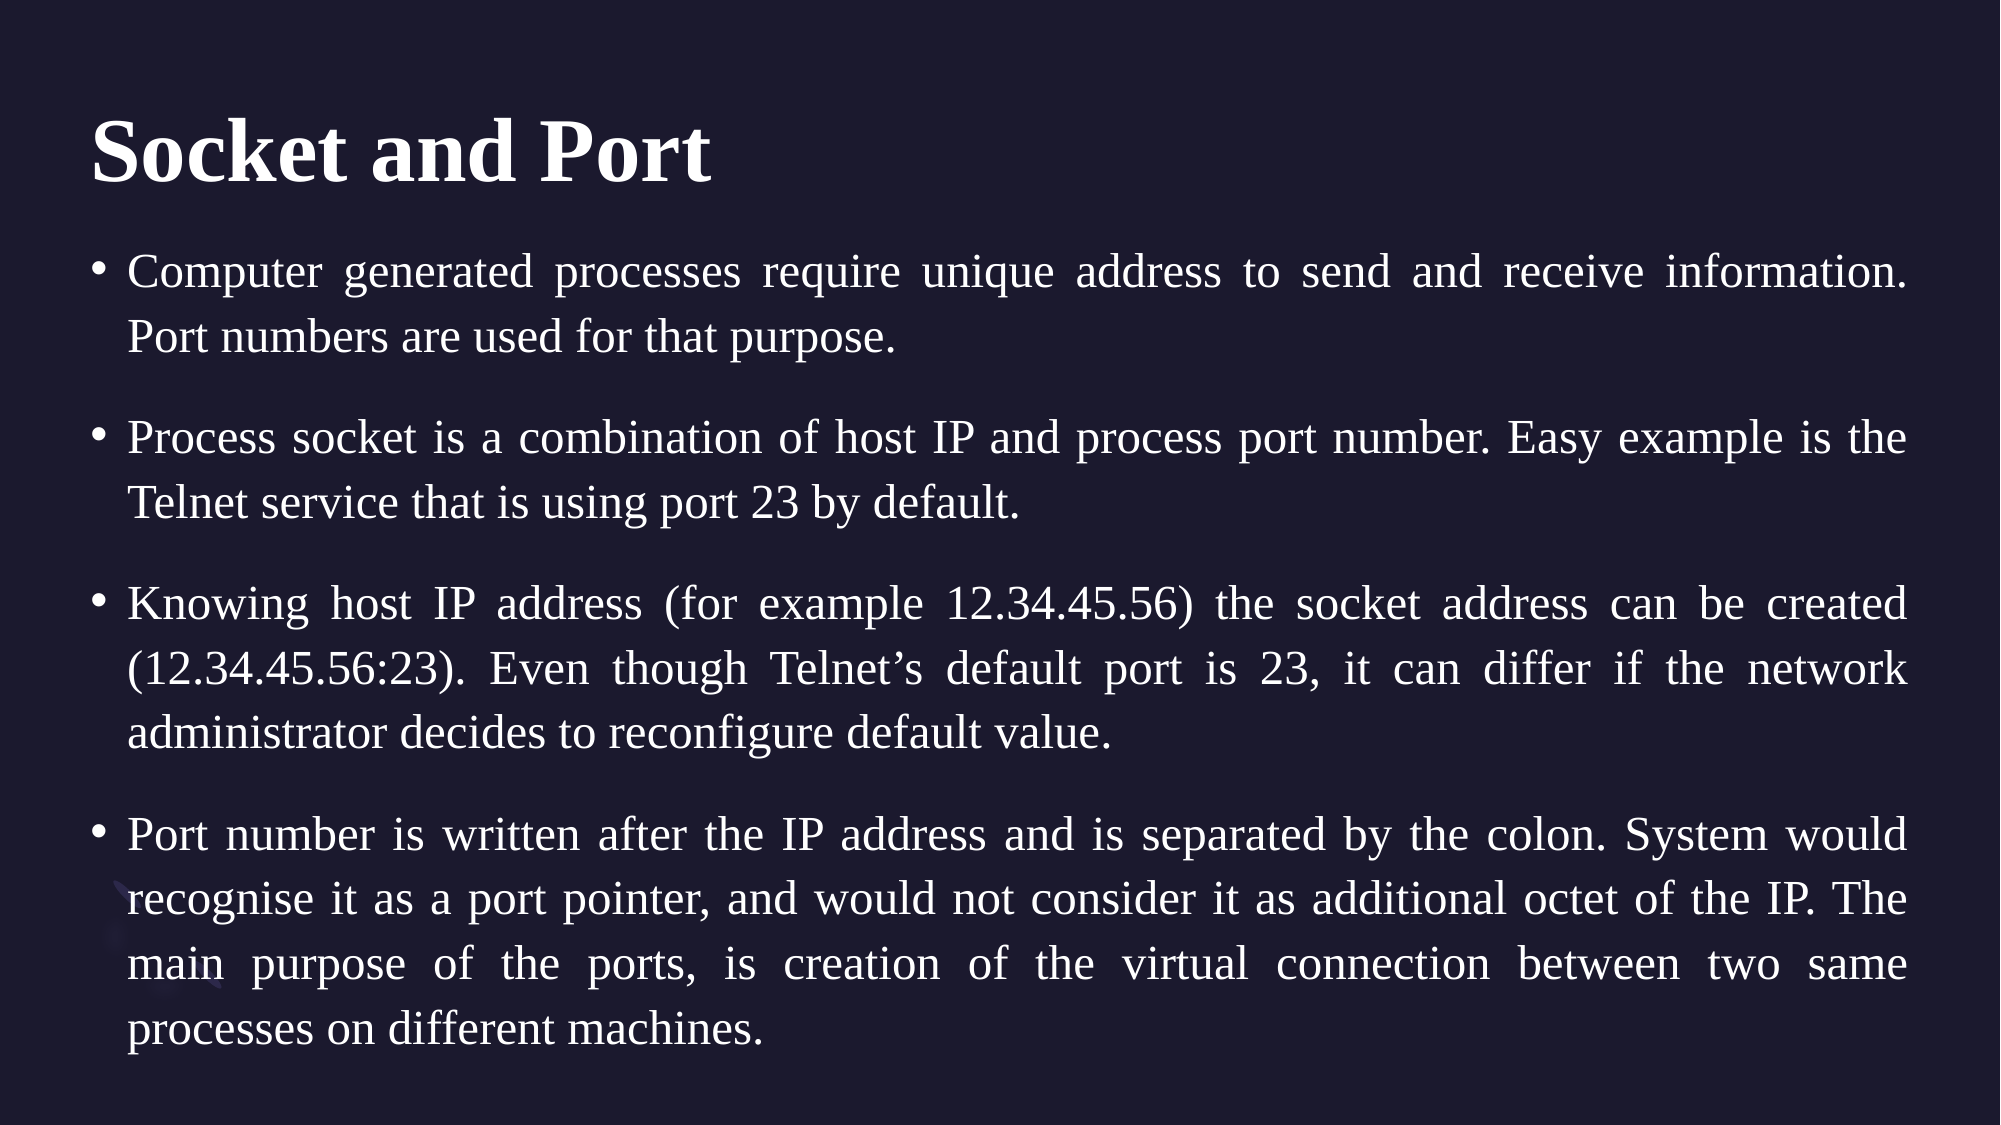

# Socket and Port
Computer generated processes require unique address to send and receive information. Port numbers are used for that purpose.
Process socket is a combination of host IP and process port number. Easy example is the Telnet service that is using port 23 by default.
Knowing host IP address (for example 12.34.45.56) the socket address can be created (12.34.45.56:23). Even though Telnet’s default port is 23, it can differ if the network administrator decides to reconfigure default value.
Port number is written after the IP address and is separated by the colon. System would recognise it as a port pointer, and would not consider it as additional octet of the IP. The main purpose of the ports, is creation of the virtual connection between two same processes on different machines.